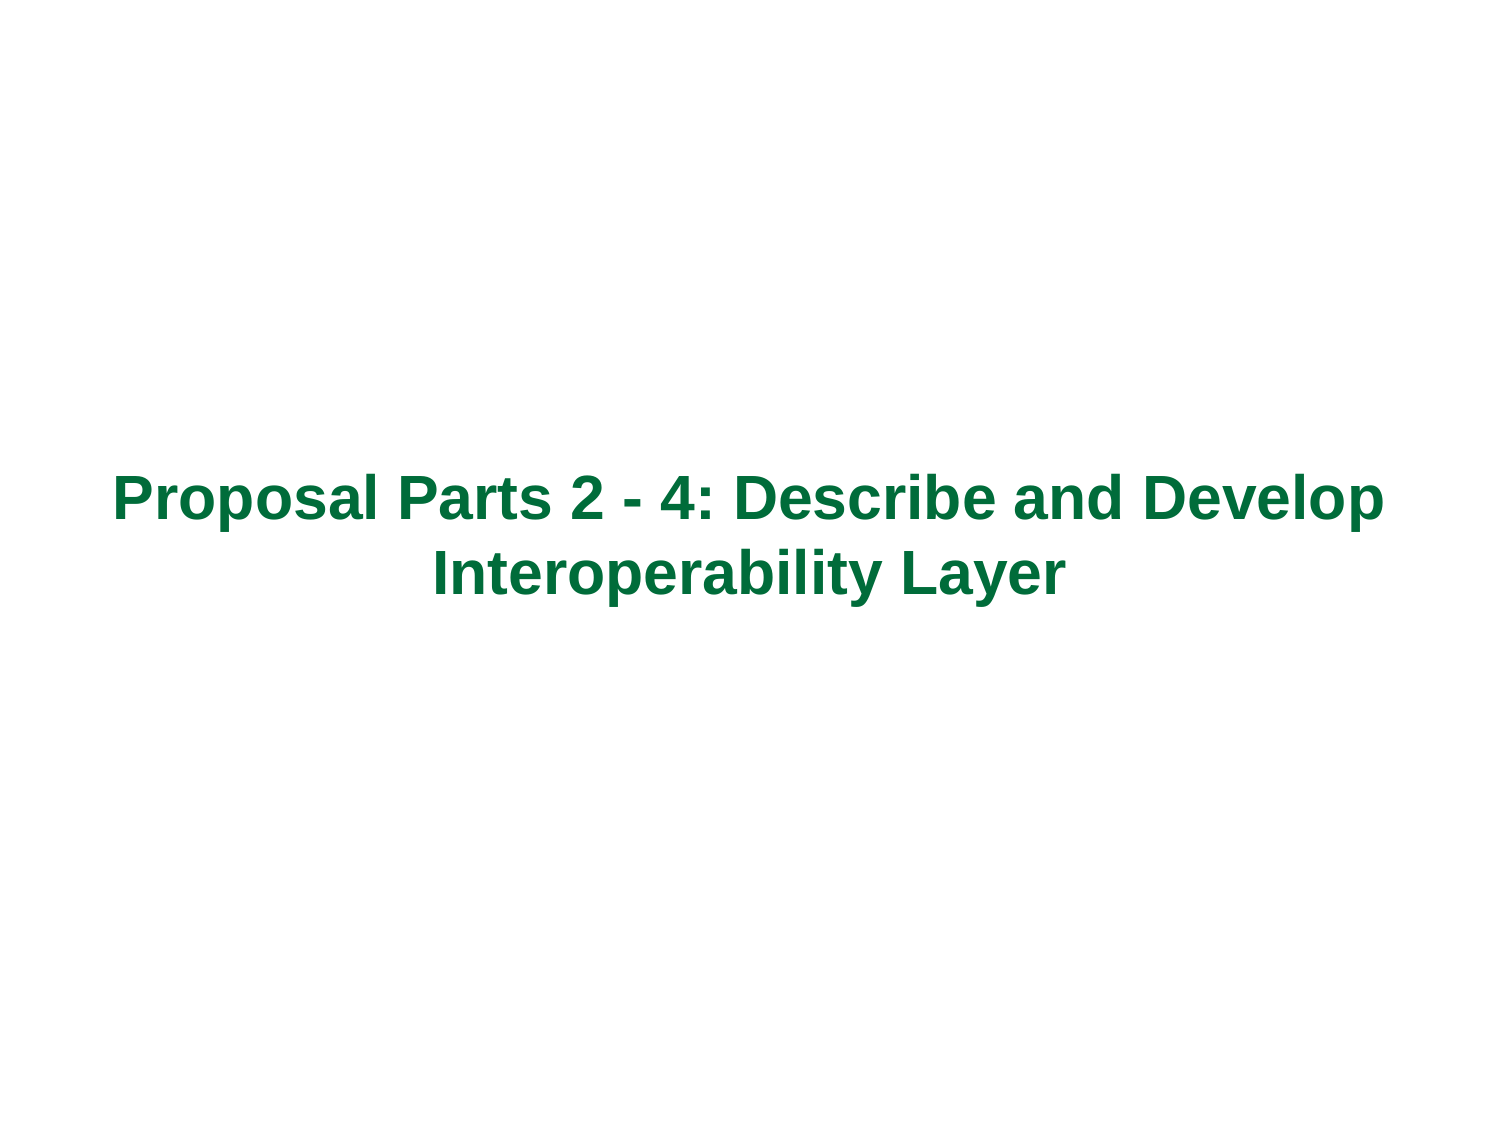

Proposal Parts 2 - 4: Describe and Develop Interoperability Layer